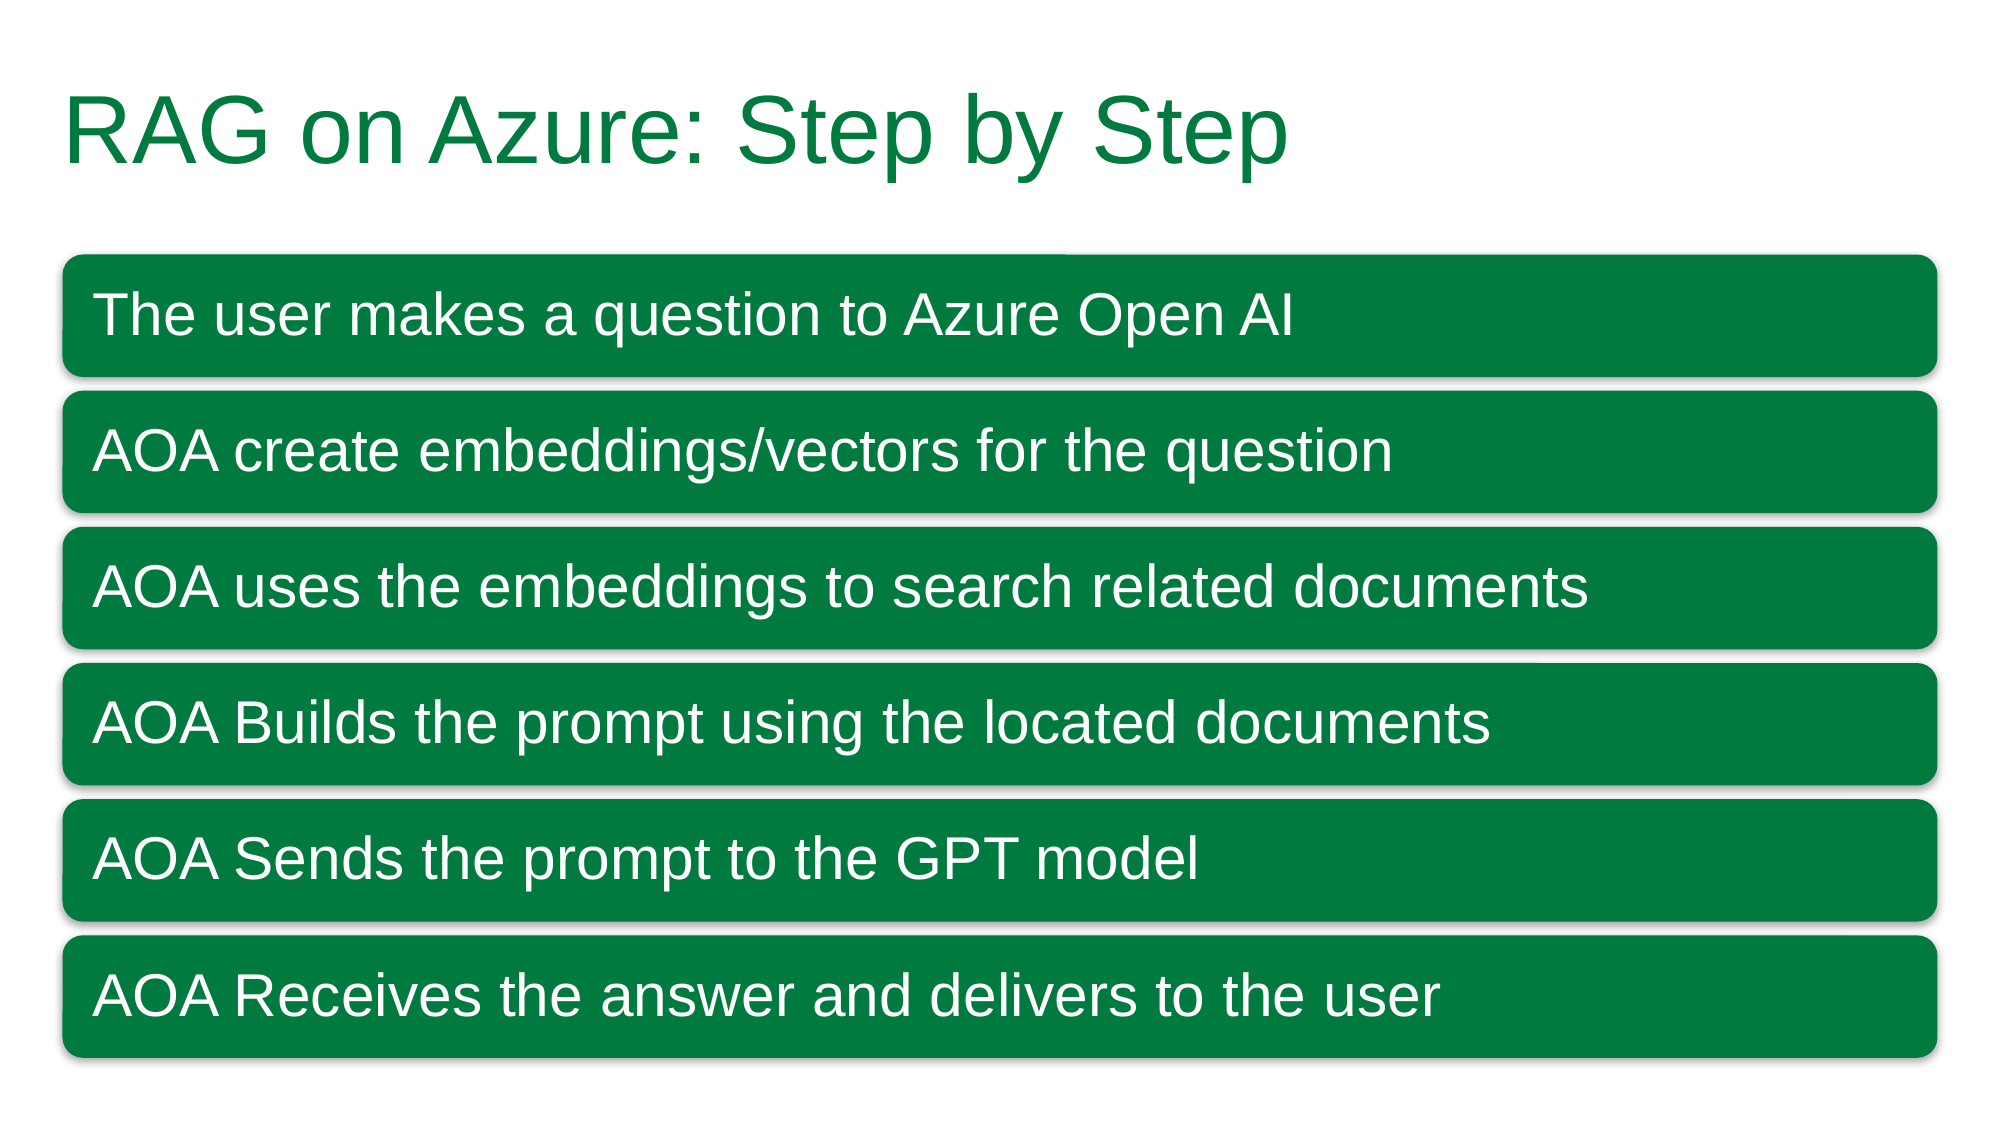

# RAG on Azure: Step by Step
The user makes a question to Azure Open AI
AOA create embeddings/vectors for the question
AOA uses the embeddings to search related documents
AOA Builds the prompt using the located documents
AOA Sends the prompt to the GPT model
AOA Receives the answer and delivers to the user